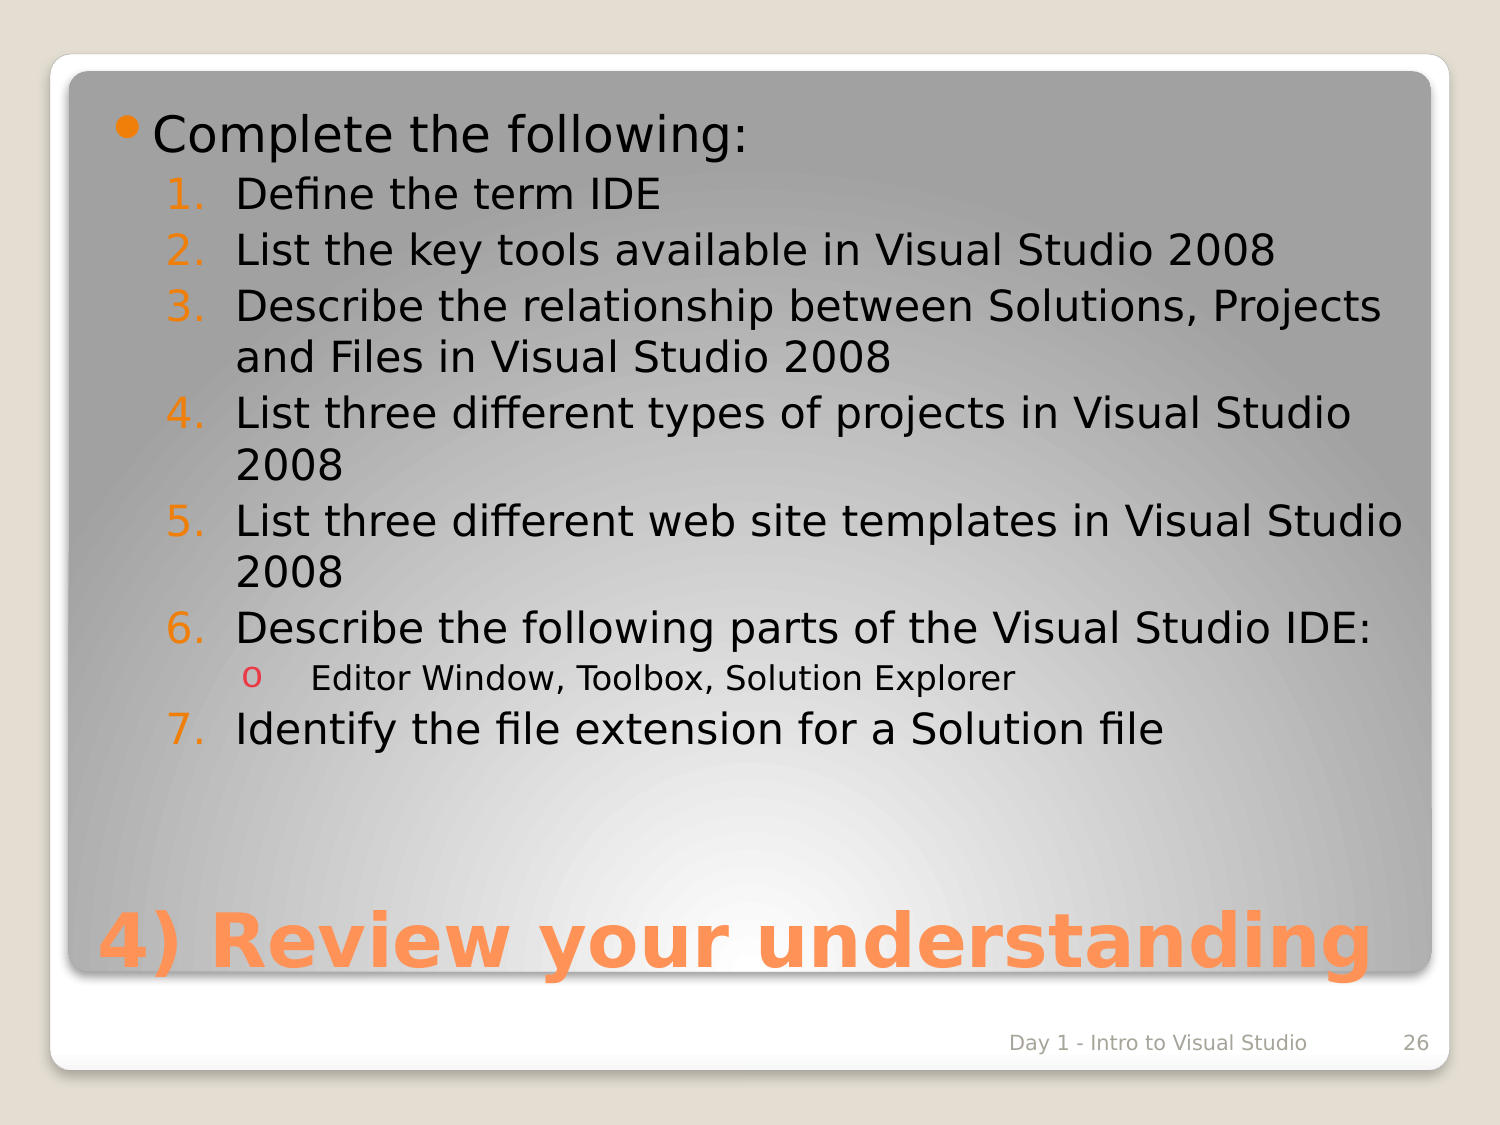

Complete the following:
Define the term IDE
List the key tools available in Visual Studio 2008
Describe the relationship between Solutions, Projects and Files in Visual Studio 2008
List three different types of projects in Visual Studio 2008
List three different web site templates in Visual Studio 2008
Describe the following parts of the Visual Studio IDE:
Editor Window, Toolbox, Solution Explorer
Identify the file extension for a Solution file
# 4) Review your understanding
Day 1 - Intro to Visual Studio
26